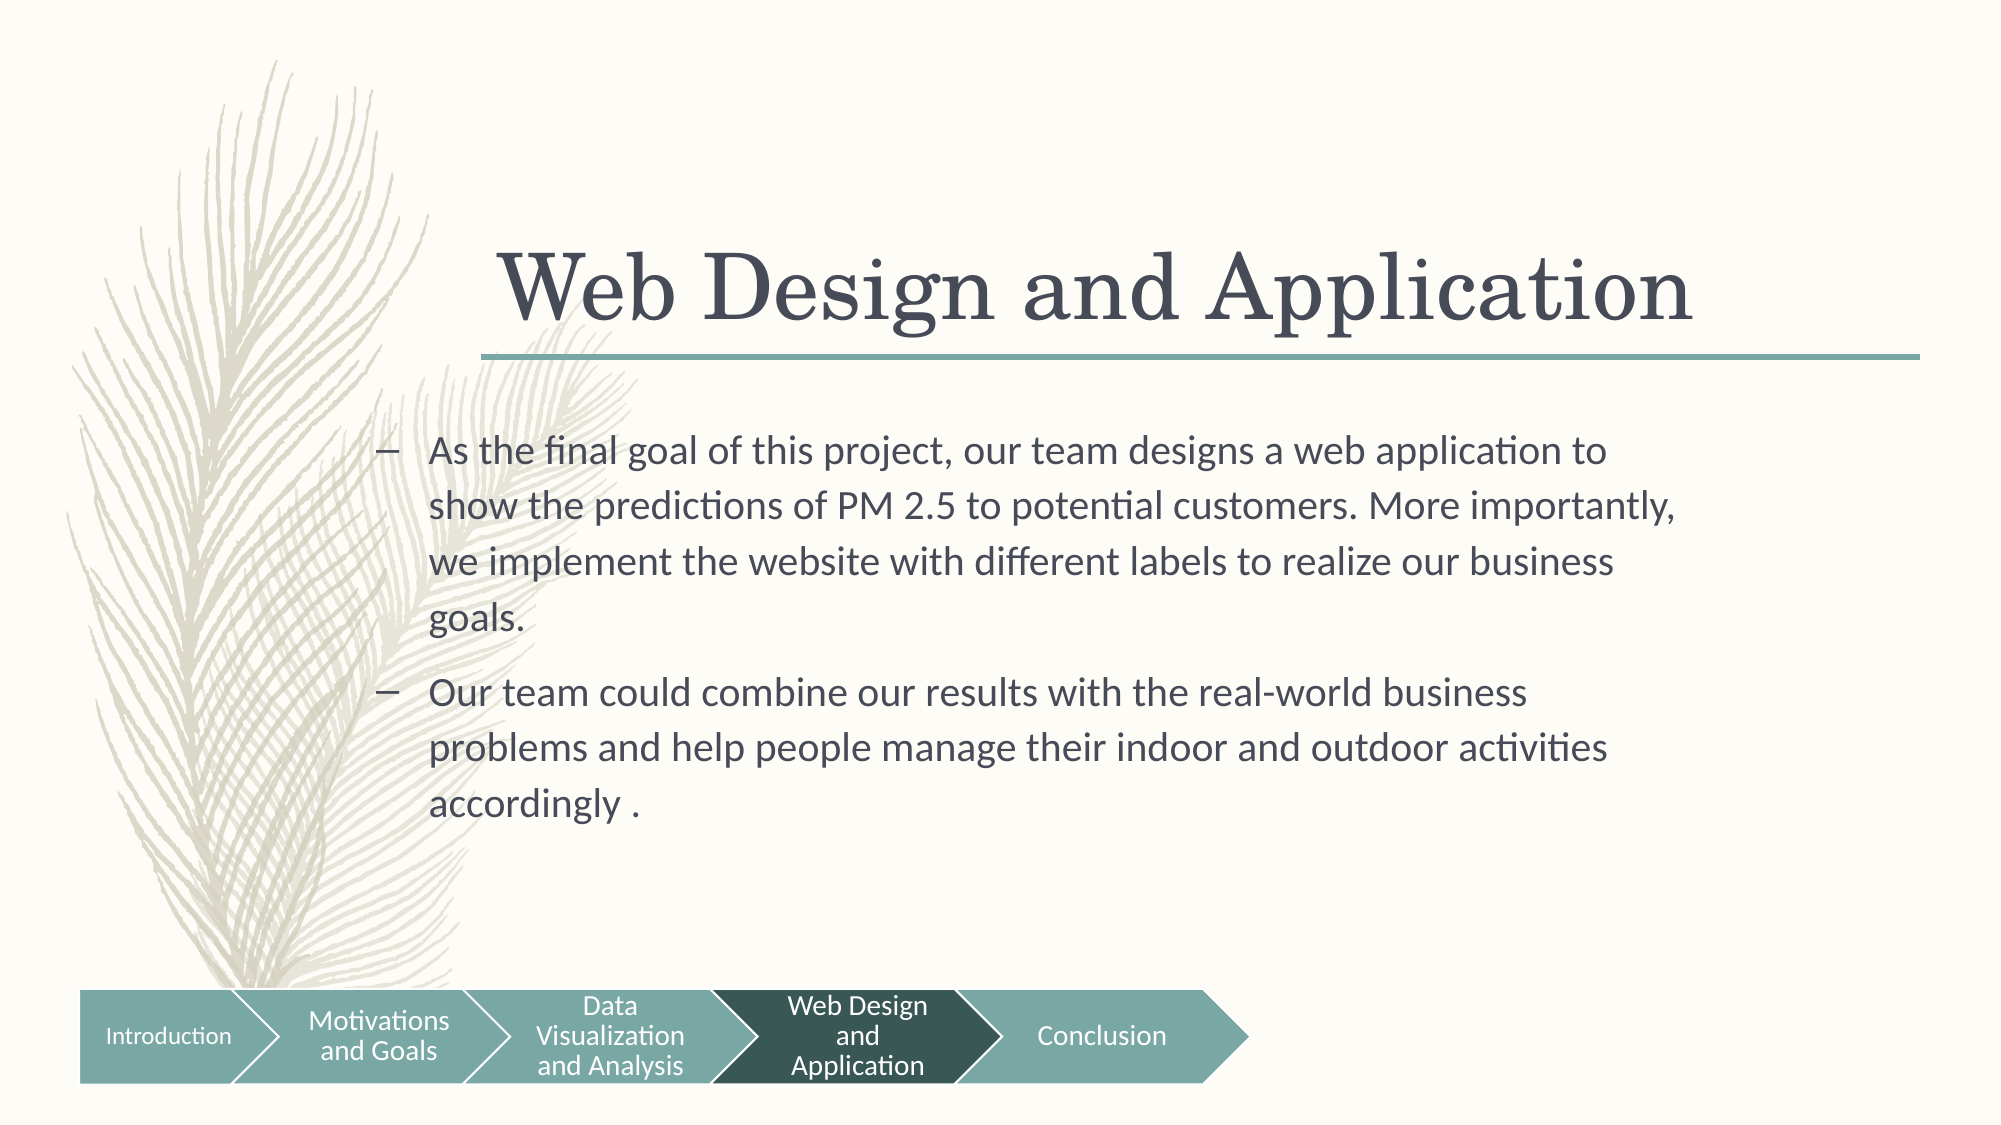

# Web Design and Application
As the final goal of this project, our team designs a web application to show the predictions of PM 2.5 to potential customers. More importantly, we implement the website with different labels to realize our business goals.
Our team could combine our results with the real-world business problems and help people manage their indoor and outdoor activities accordingly .

Introduction
Web Design and Application
Conclusion
Motivations and Goals
Data Visualization and Analysis